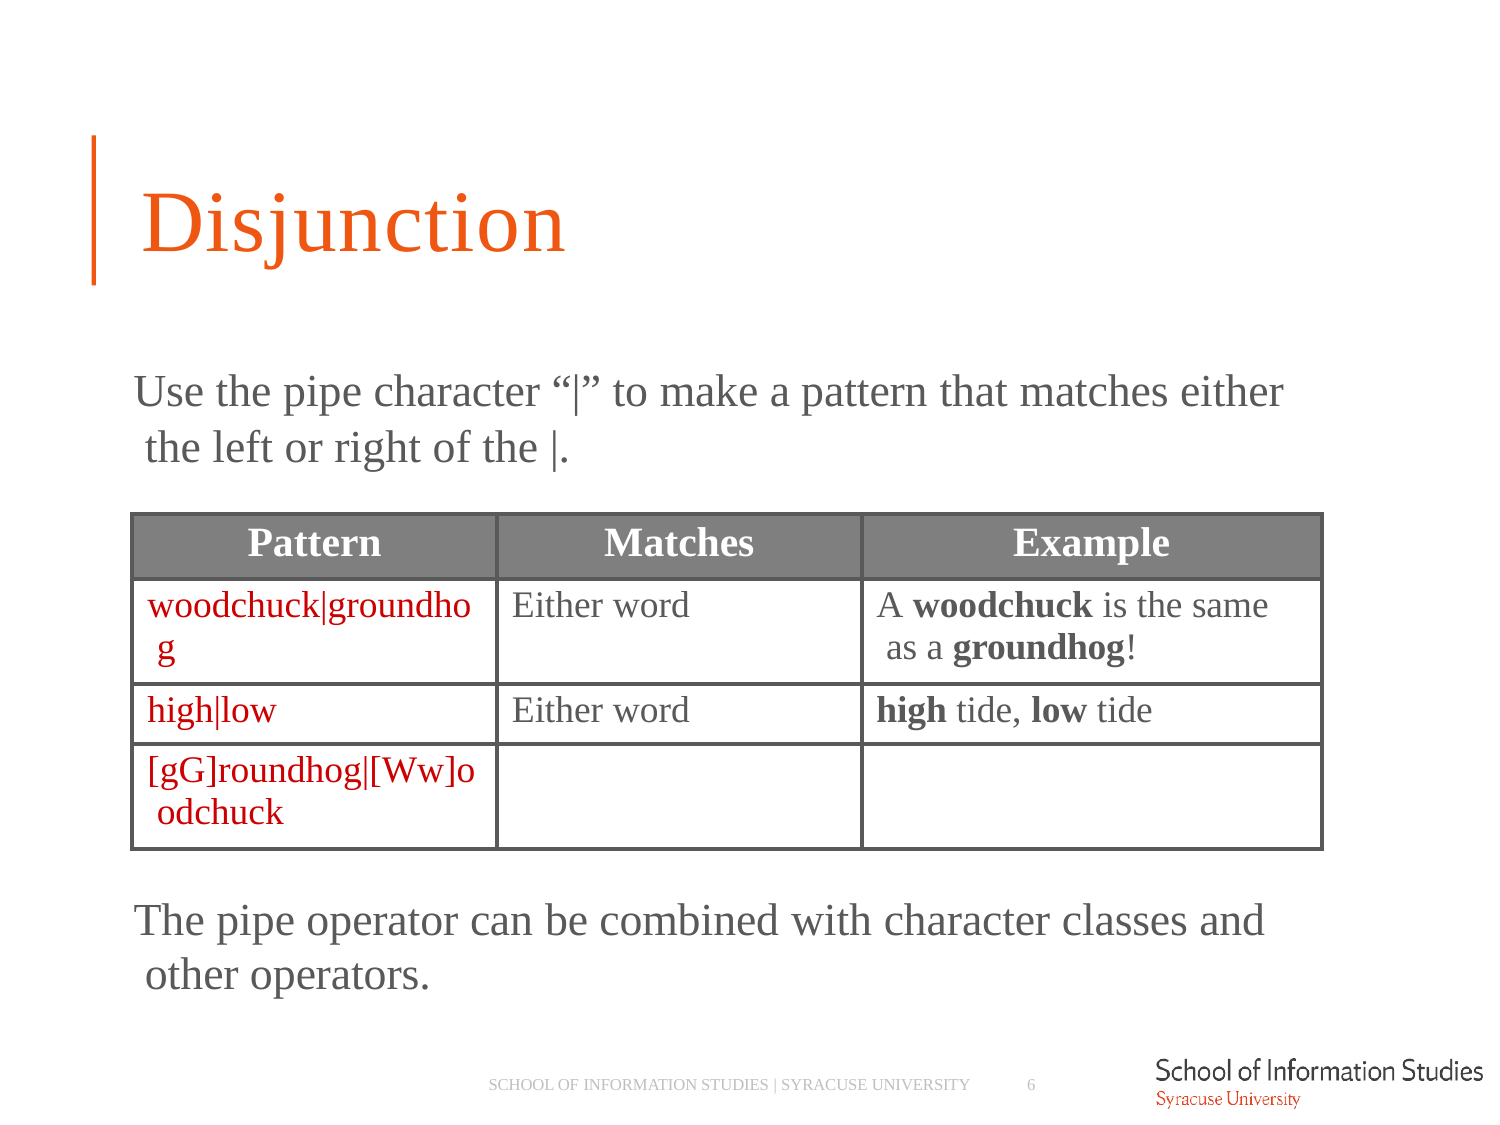

# Disjunction
Use the pipe character “|” to make a pattern that matches either  the left or right of the |.
| Pattern | Matches | Example |
| --- | --- | --- |
| woodchuck|groundho g | Either word | A woodchuck is the same as a groundhog! |
| high|low | Either word | high tide, low tide |
| [gG]roundhog|[Ww]o odchuck |  |  |
The pipe operator can be combined with character classes and  other operators.
SCHOOL OF INFORMATION STUDIES | SYRACUSE UNIVERSITY
6